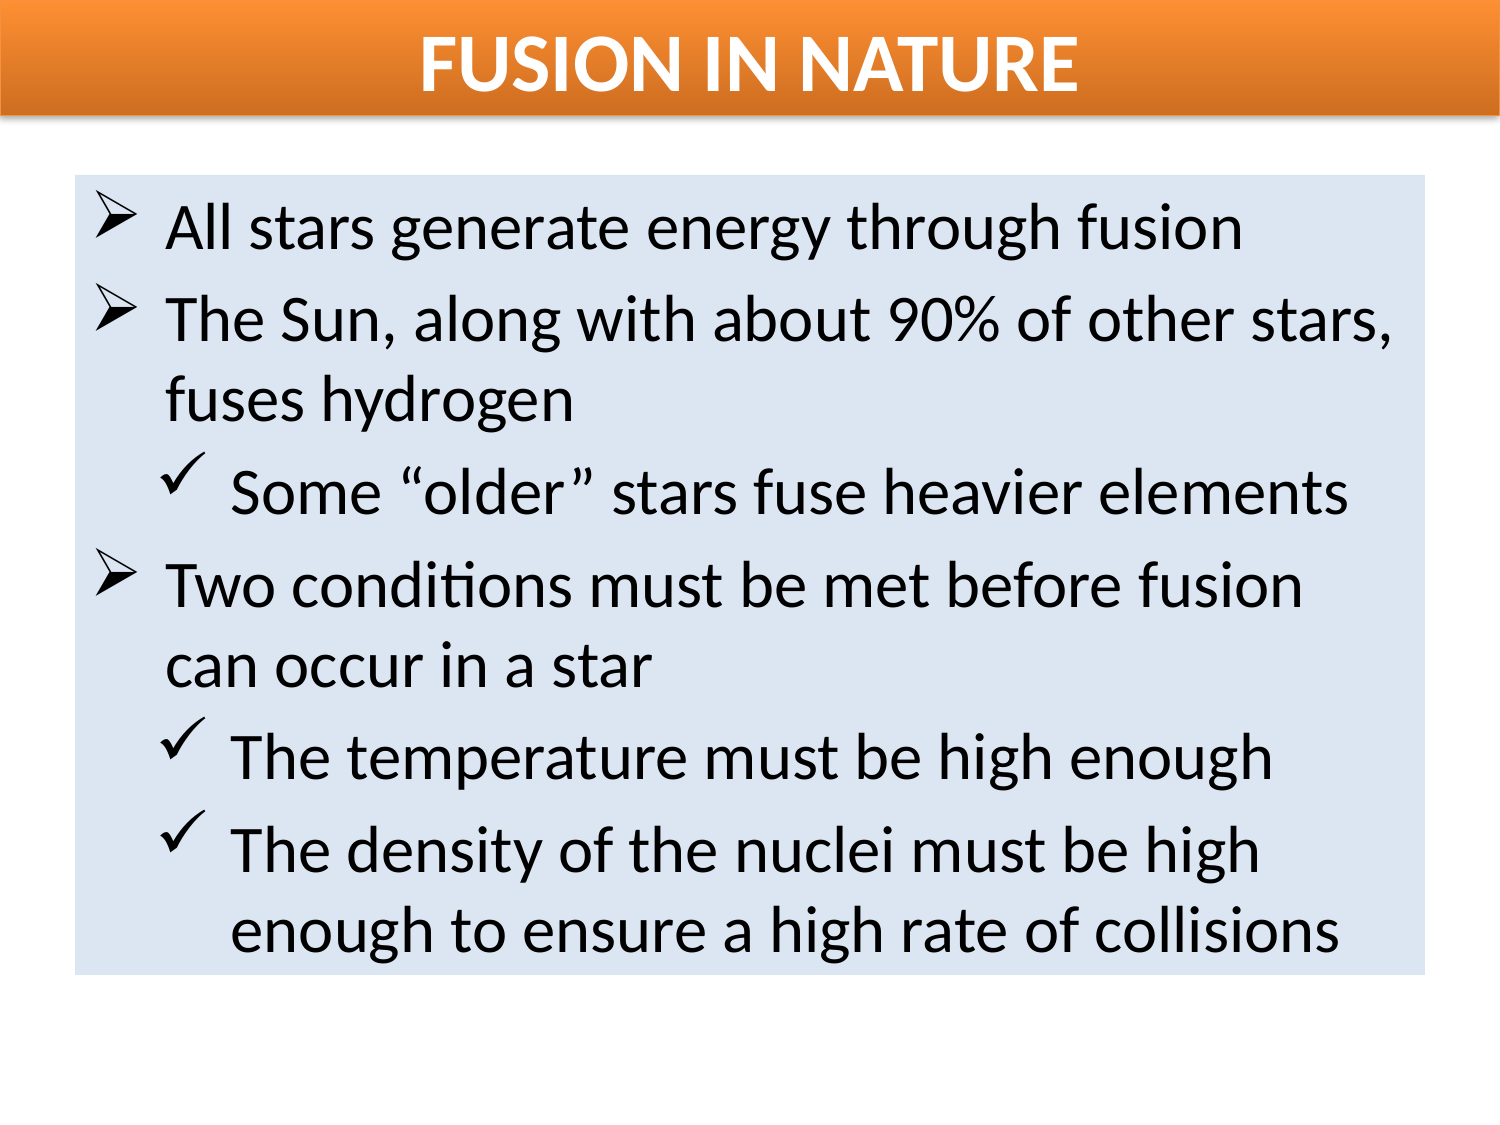

FUSION IN NATURE
All stars generate energy through fusion
The Sun, along with about 90% of other stars, fuses hydrogen
Some “older” stars fuse heavier elements
Two conditions must be met before fusion can occur in a star
The temperature must be high enough
The density of the nuclei must be high enough to ensure a high rate of collisions